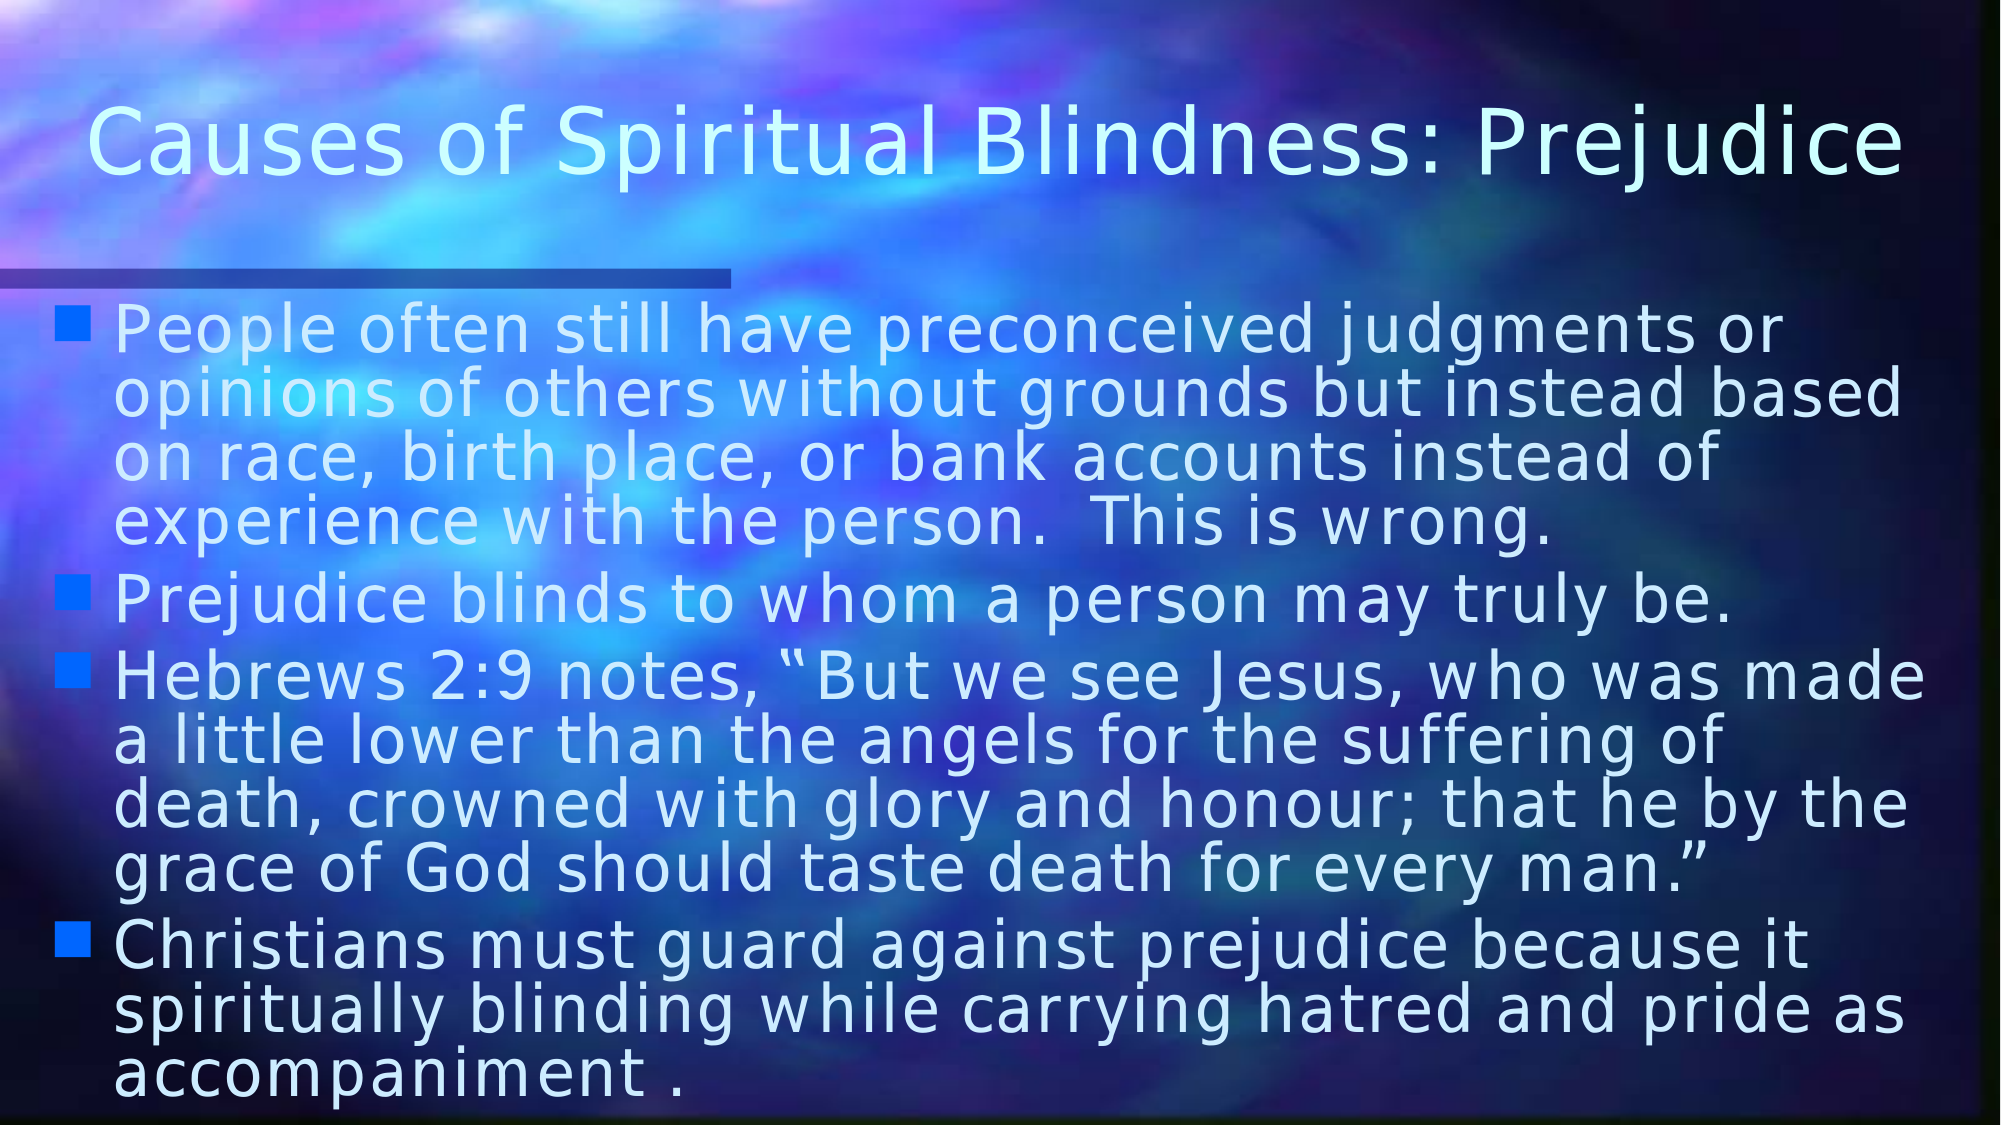

# Causes of Spiritual Blindness: Prejudice
People often still have preconceived judgments or opinions of others without grounds but instead based on race, birth place, or bank accounts instead of experience with the person.  This is wrong.
Prejudice blinds to whom a person may truly be.
Hebrews 2:9 notes, “But we see Jesus, who was made a little lower than the angels for the suffering of death, crowned with glory and honour; that he by the grace of God should taste death for every man.”
Christians must guard against prejudice because it spiritually blinding while carrying hatred and pride as accompaniment .